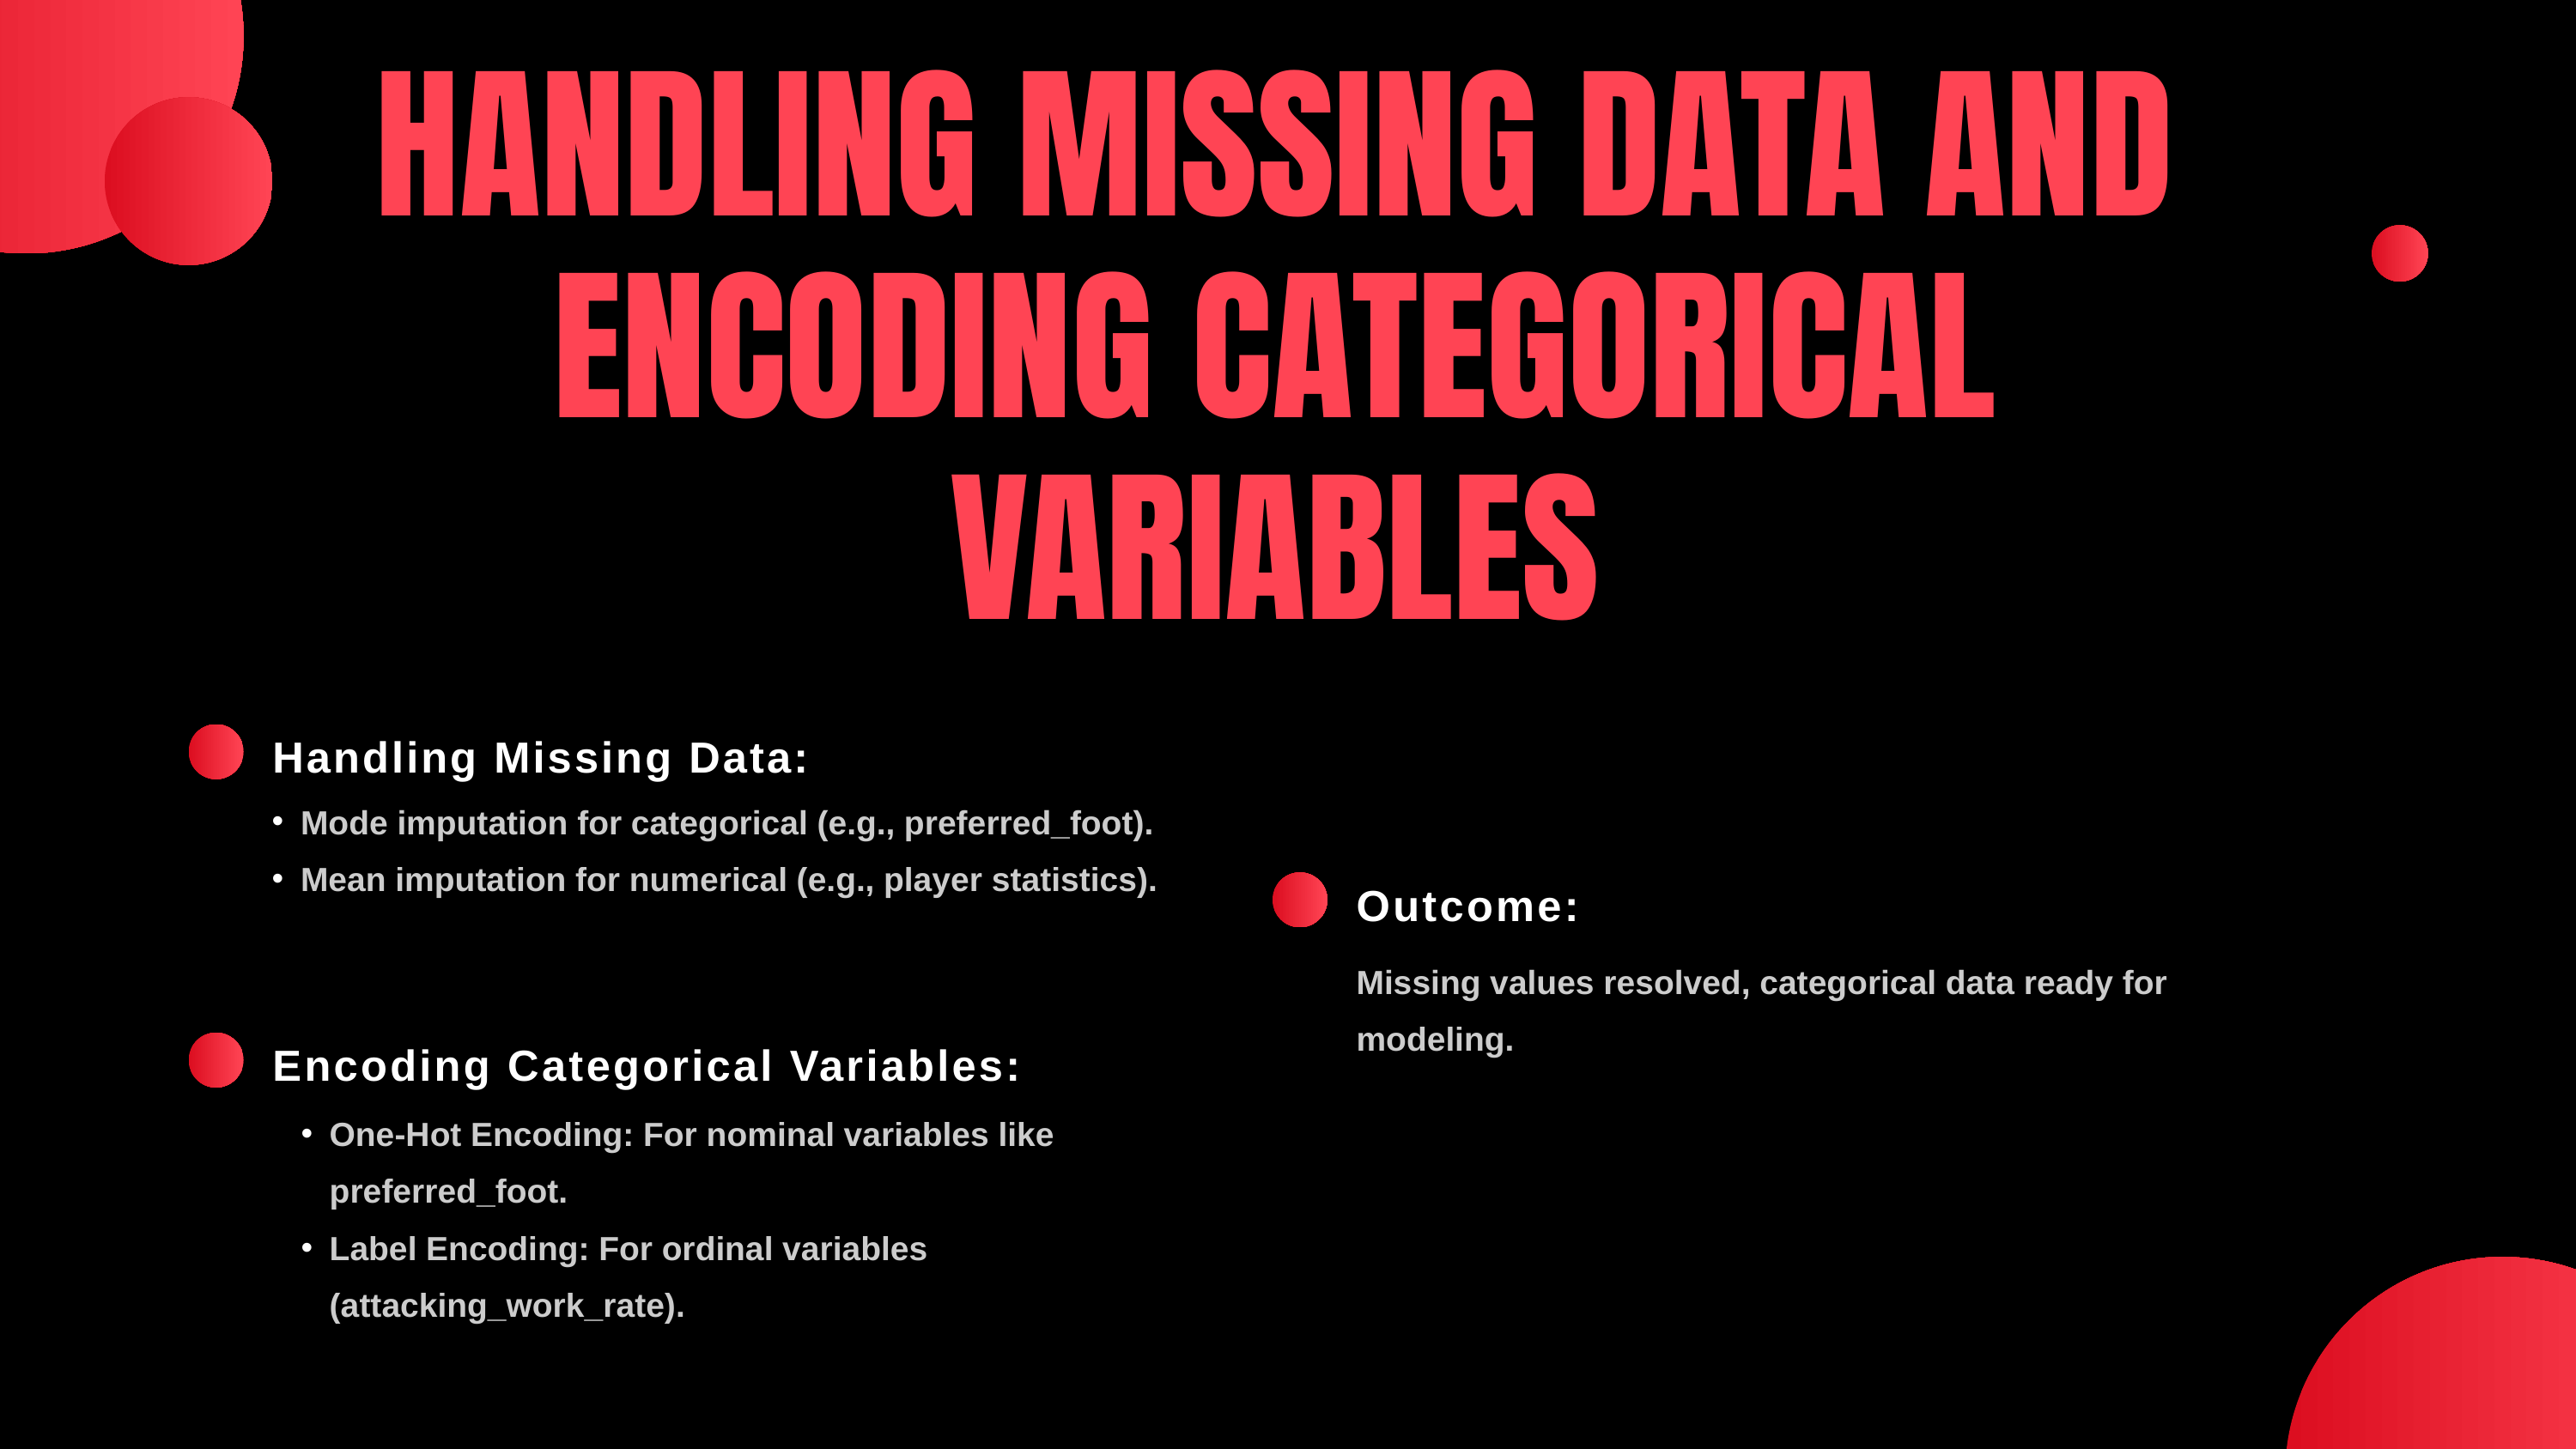

HANDLING MISSING DATA AND ENCODING CATEGORICAL VARIABLES

Handling Missing Data:

Mode imputation for categorical (e.g., preferred_foot).
Mean imputation for numerical (e.g., player statistics).

Outcome:

Missing values resolved, categorical data ready for modeling.

Encoding Categorical Variables:

One-Hot Encoding: For nominal variables like preferred_foot.
Label Encoding: For ordinal variables (attacking_work_rate).